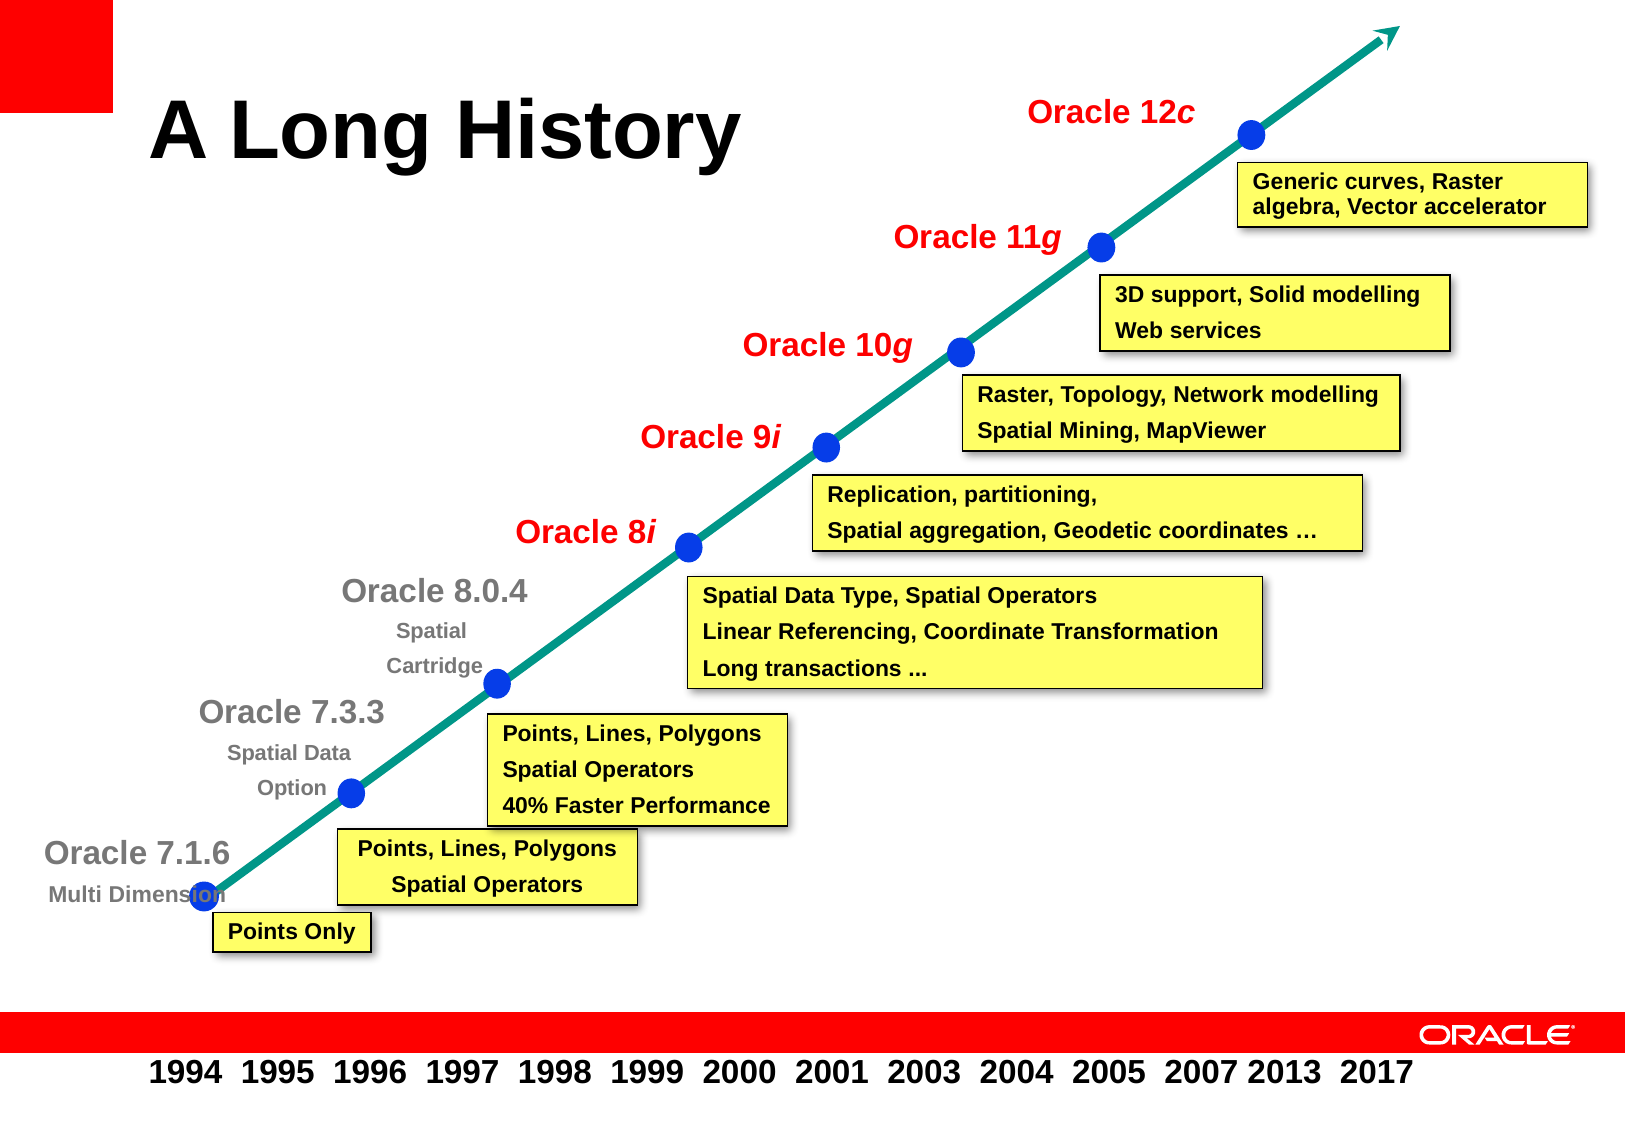

# A Long History
Oracle 12c

Generic curves, Raster algebra, Vector accelerator
Oracle 11g

3D support, Solid modelling
Web services
Oracle 10g

Raster, Topology, Network modelling
Spatial Mining, MapViewer
Oracle 9i

Replication, partitioning,
Spatial aggregation, Geodetic coordinates …
Oracle 8i

Oracle 8.0.4
Spatial
Cartridge
Spatial Data Type, Spatial Operators
Linear Referencing, Coordinate Transformation
Long transactions ...

Oracle 7.3.3
Spatial Data
Option
Points, Lines, Polygons
Spatial Operators
40% Faster Performance

Oracle 7.1.6
Multi Dimension
Points, Lines, Polygons
Spatial Operators

Points Only
1994  1995  1996  1997  1998  1999  2000  2001  2003  2004  2005  2007 2013  2017